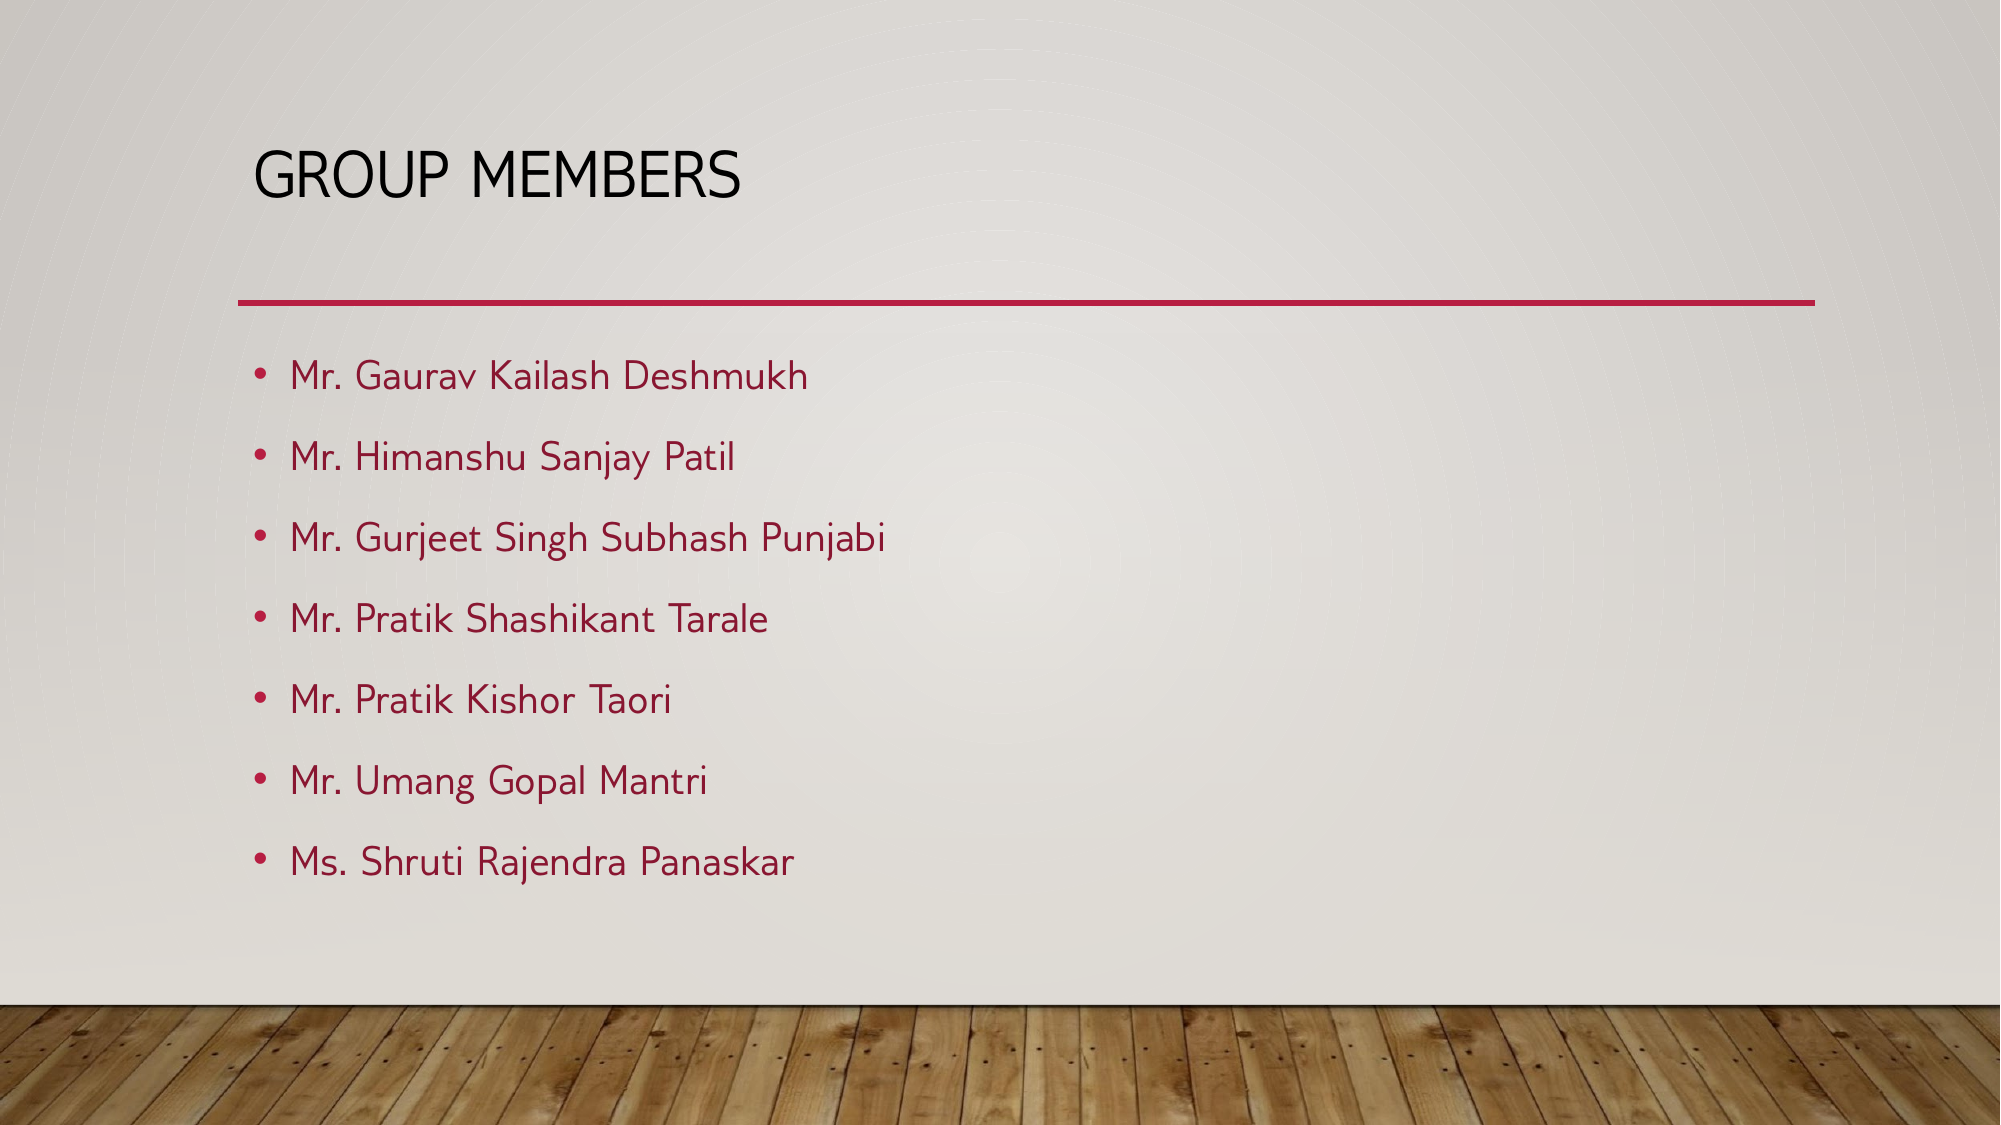

# GROUP MEMBERS
Mr. Gaurav Kailash Deshmukh
Mr. Himanshu Sanjay Patil
Mr. Gurjeet Singh Subhash Punjabi
Mr. Pratik Shashikant Tarale
Mr. Pratik Kishor Taori
Mr. Umang Gopal Mantri
Ms. Shruti Rajendra Panaskar